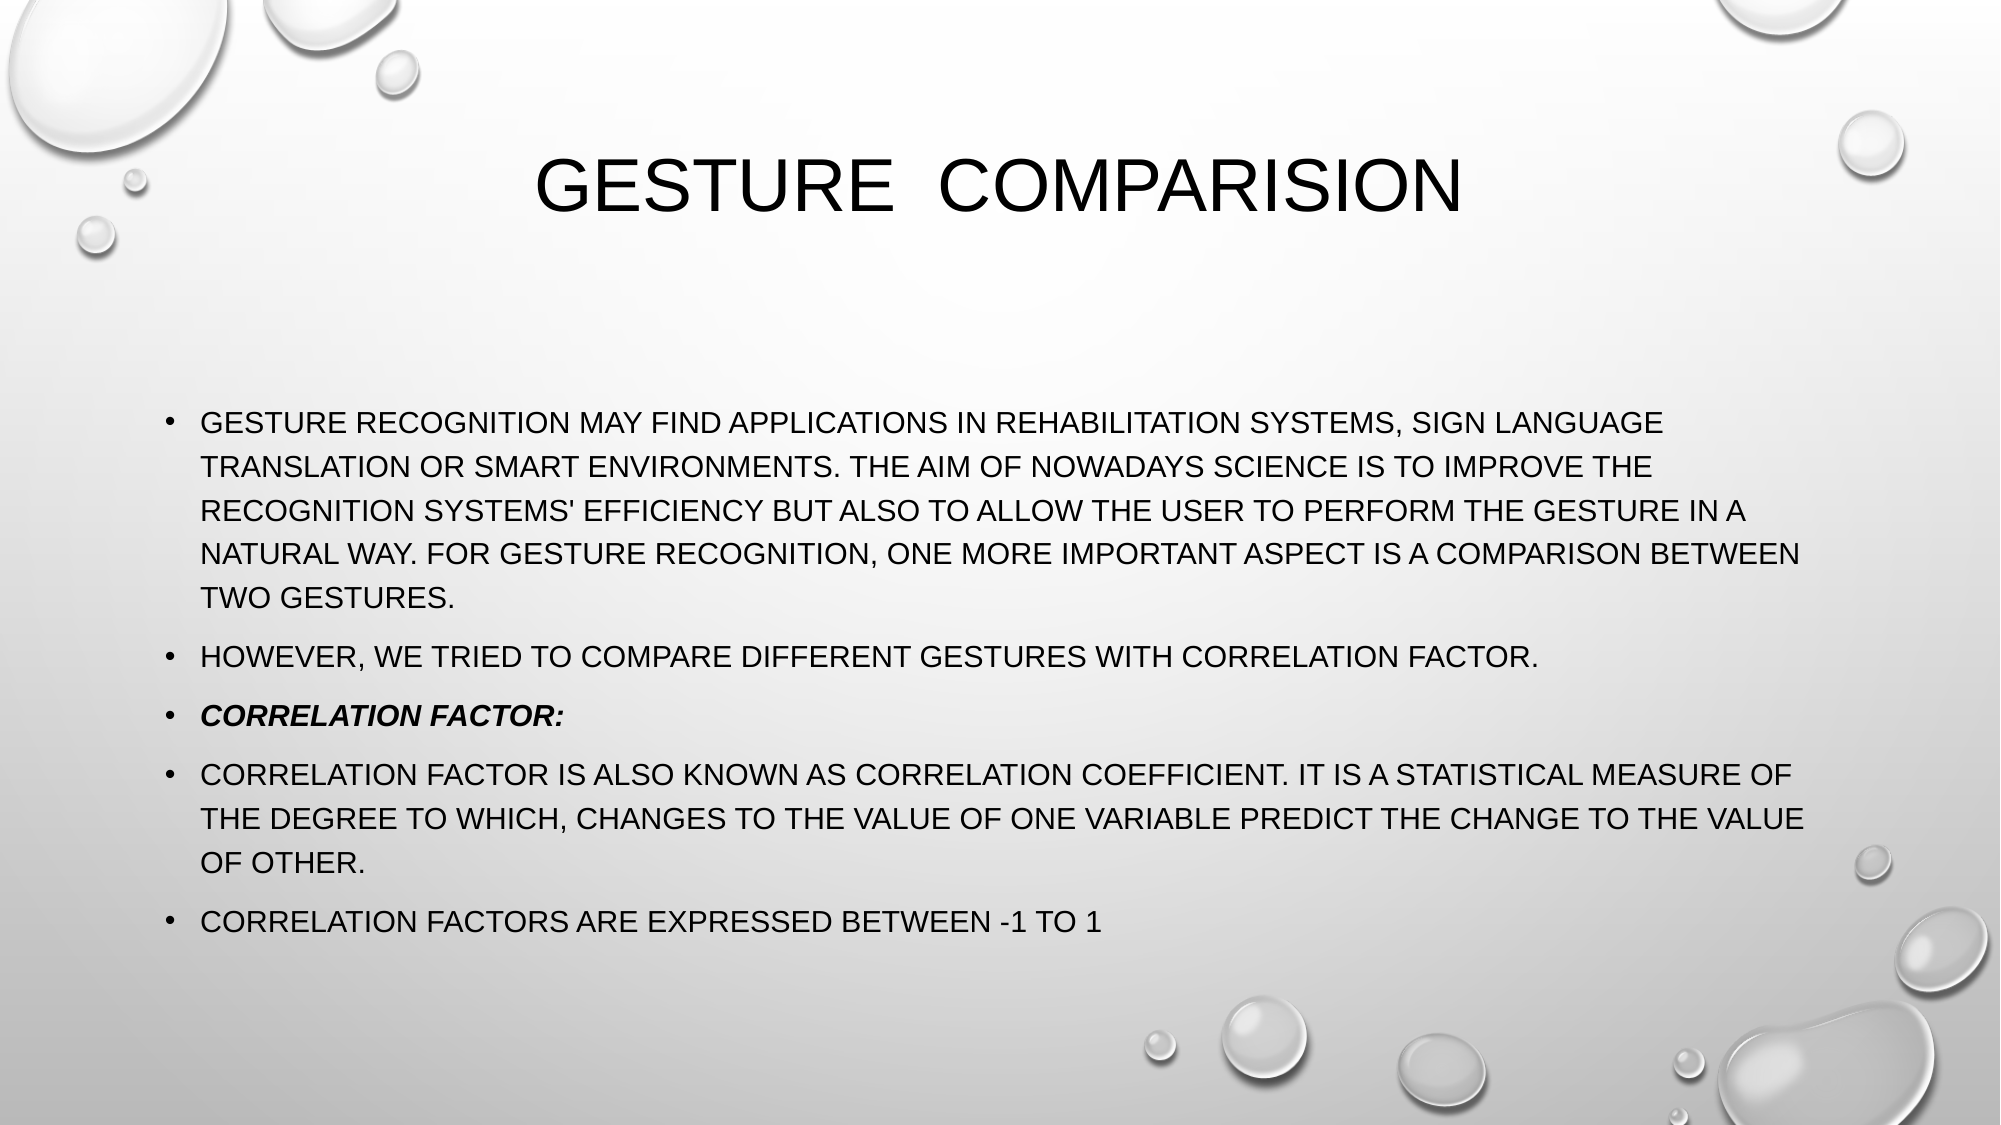

# GESTURE  COMPARISION
Gesture recognition may find applications in rehabilitation systems, sign language translation or smart environments. The aim of nowadays science is to improve the recognition systems' efficiency but also to allow the user to perform the gesture in a natural way. For gesture recognition, one more important aspect is a comparison between two gestures.
However, we tried to compare different gestures with correlation factor.
Correlation Factor:
Correlation Factor is also known as correlation coefficient. It is a statistical measure of the degree to which, changes to the value of one variable predict the change to the value of other.
Correlation factors are expressed between -1 to 1